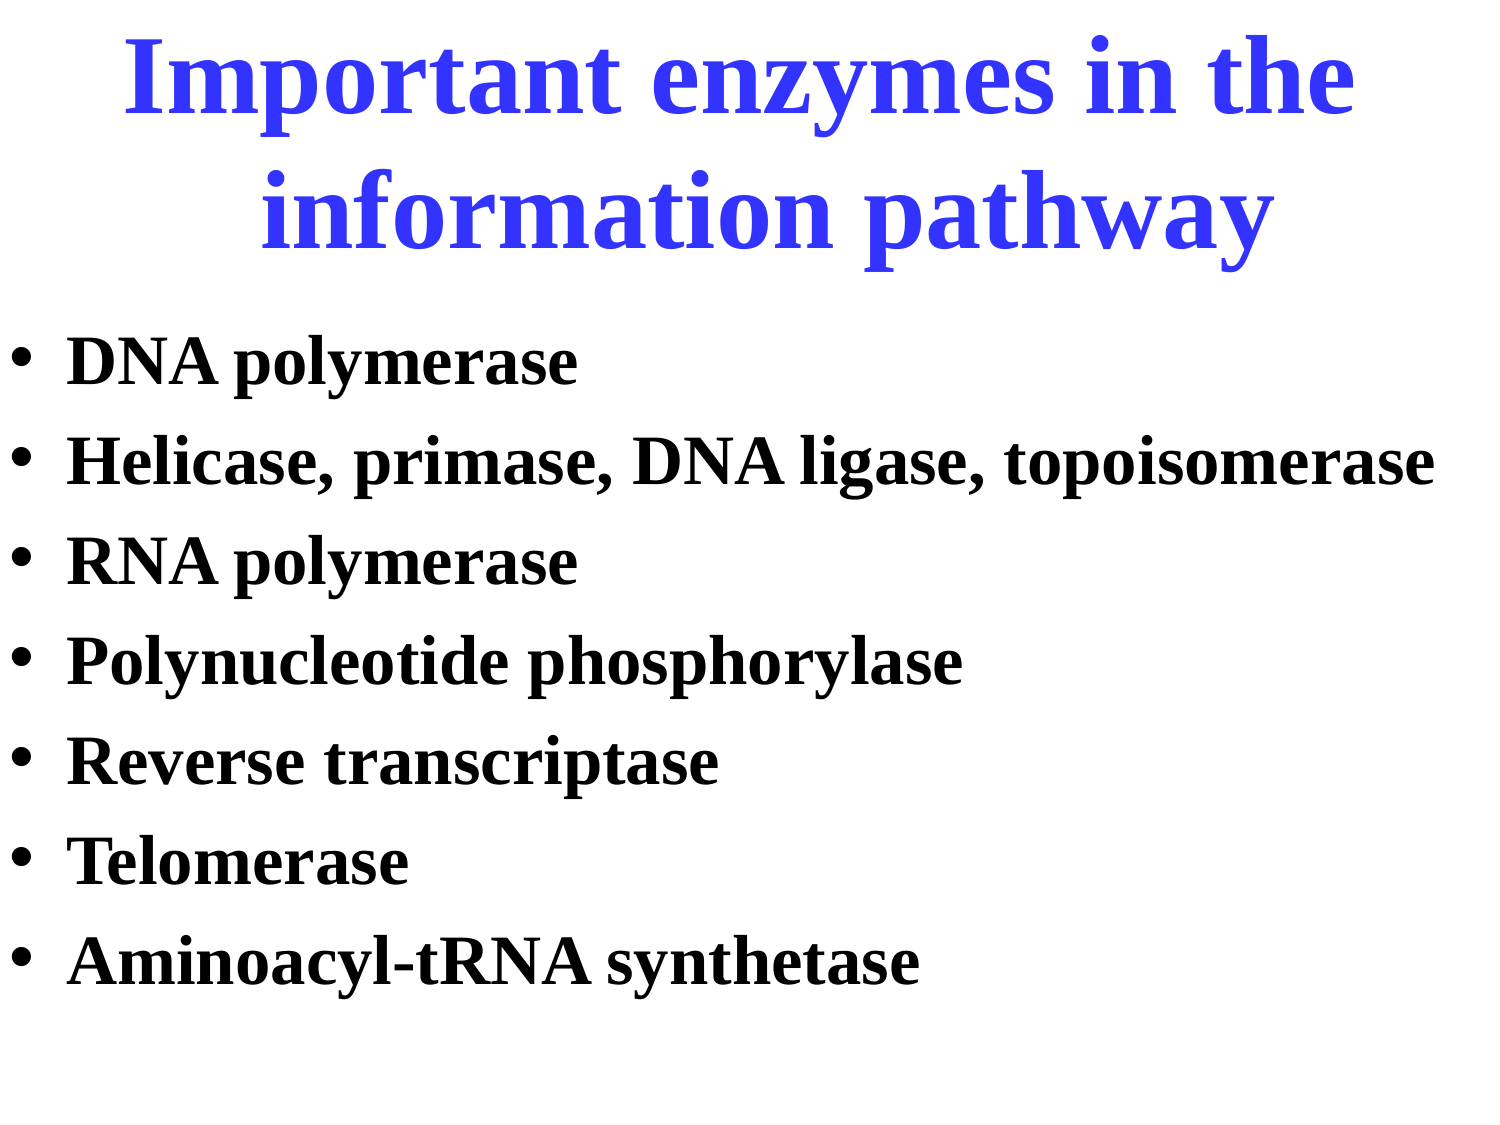

# Important enzymes in the information pathway

DNA polymerase
Helicase, primase, DNA ligase, topoisomerase
RNA polymerase
Polynucleotide phosphorylase
Reverse transcriptase
Telomerase
Aminoacyl-tRNA synthetase